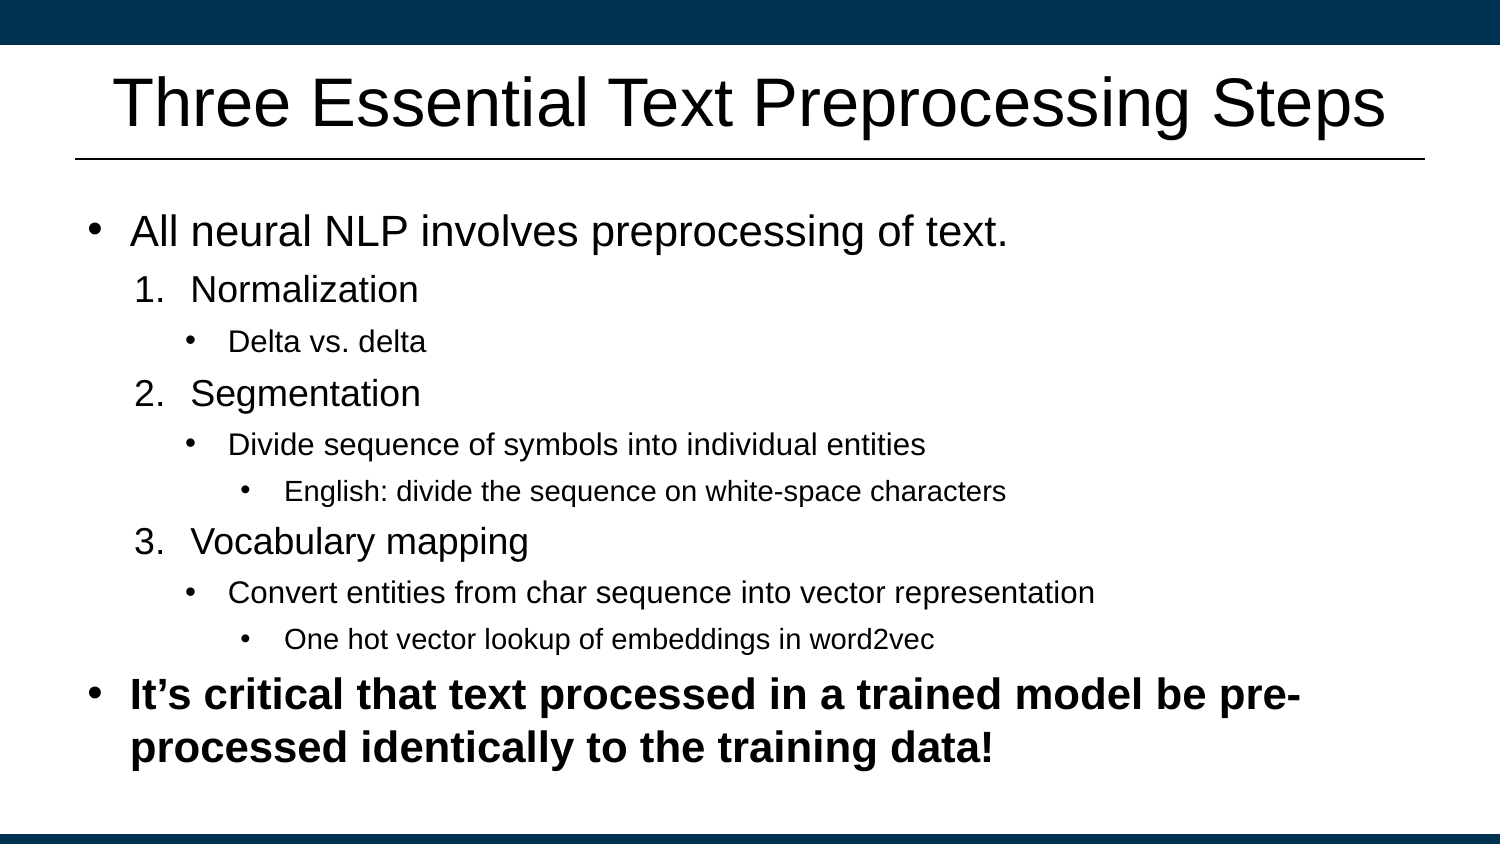

# Three Essential Text Preprocessing Steps
All neural NLP involves preprocessing of text.
Normalization
Delta vs. delta
Segmentation
Divide sequence of symbols into individual entities
English: divide the sequence on white-space characters
Vocabulary mapping
Convert entities from char sequence into vector representation
One hot vector lookup of embeddings in word2vec
It’s critical that text processed in a trained model be pre-processed identically to the training data!